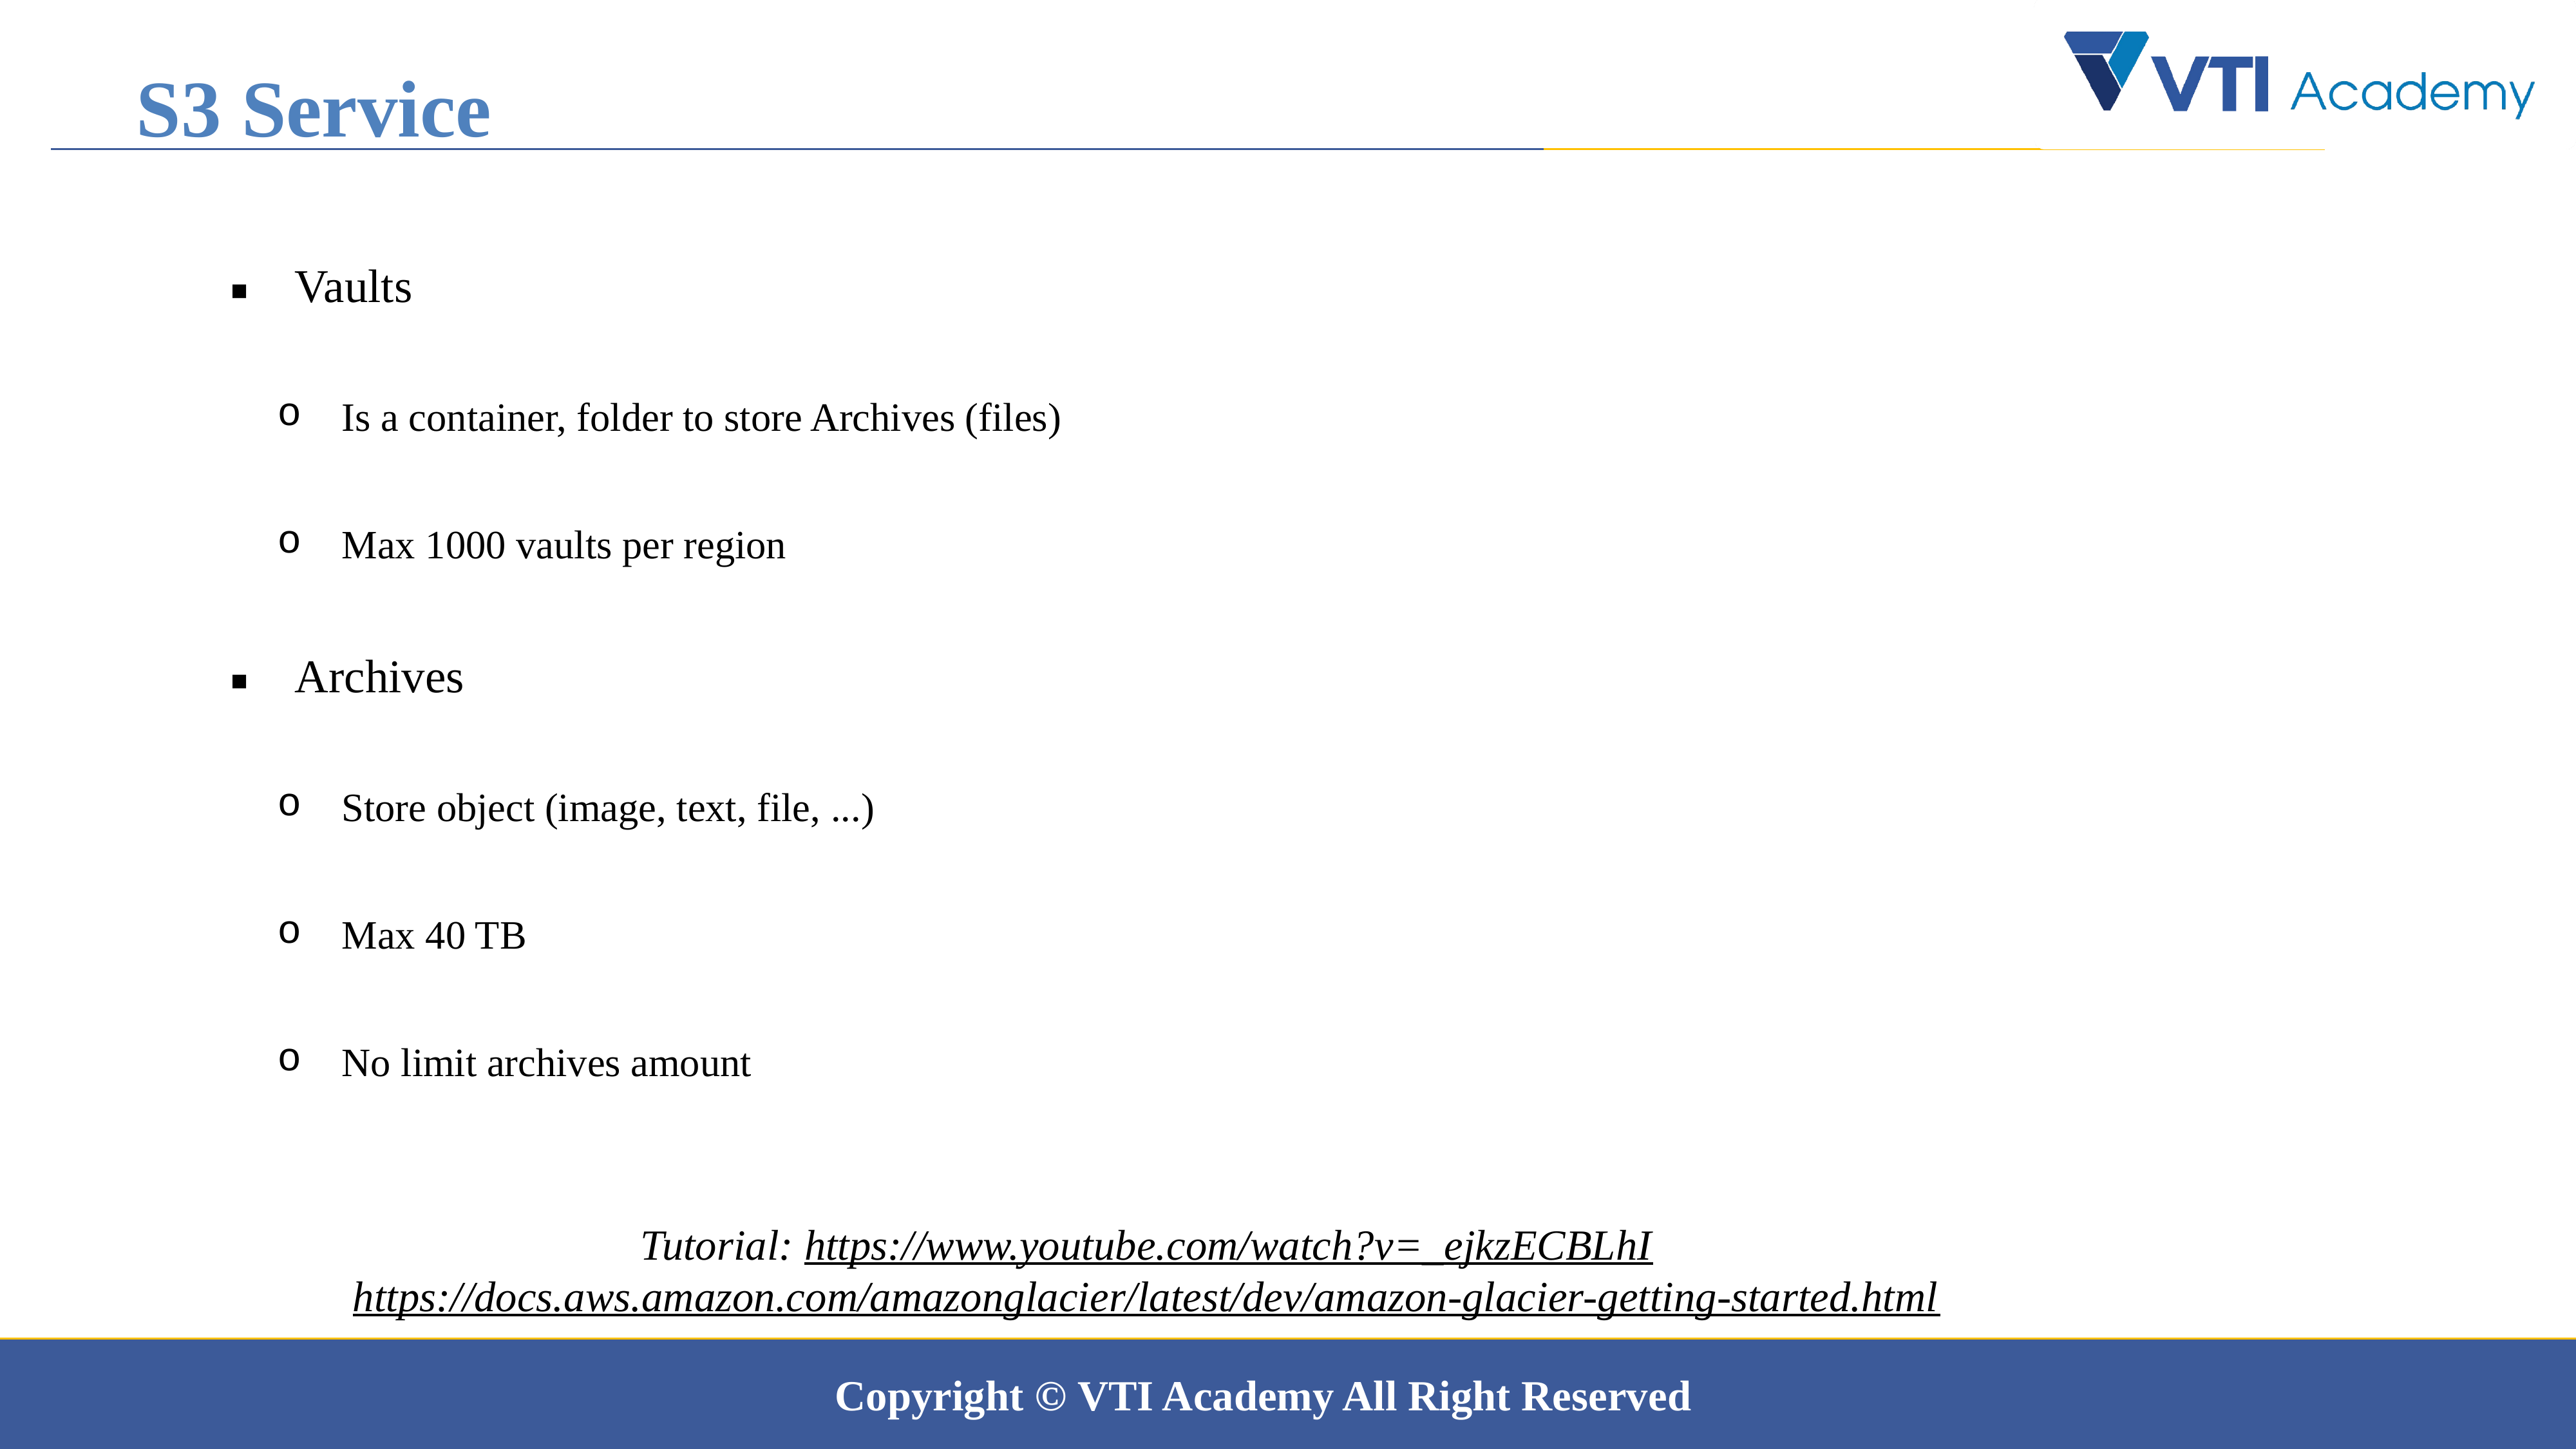

S3 Service
Vaults
Is a container, folder to store Archives (files)
Max 1000 vaults per region
Archives
Store object (image, text, file, ...)
Max 40 TB
No limit archives amount

Tutorial: https://www.youtube.com/watch?v=_ejkzECBLhI
https://docs.aws.amazon.com/amazonglacier/latest/dev/amazon-glacier-getting-started.html